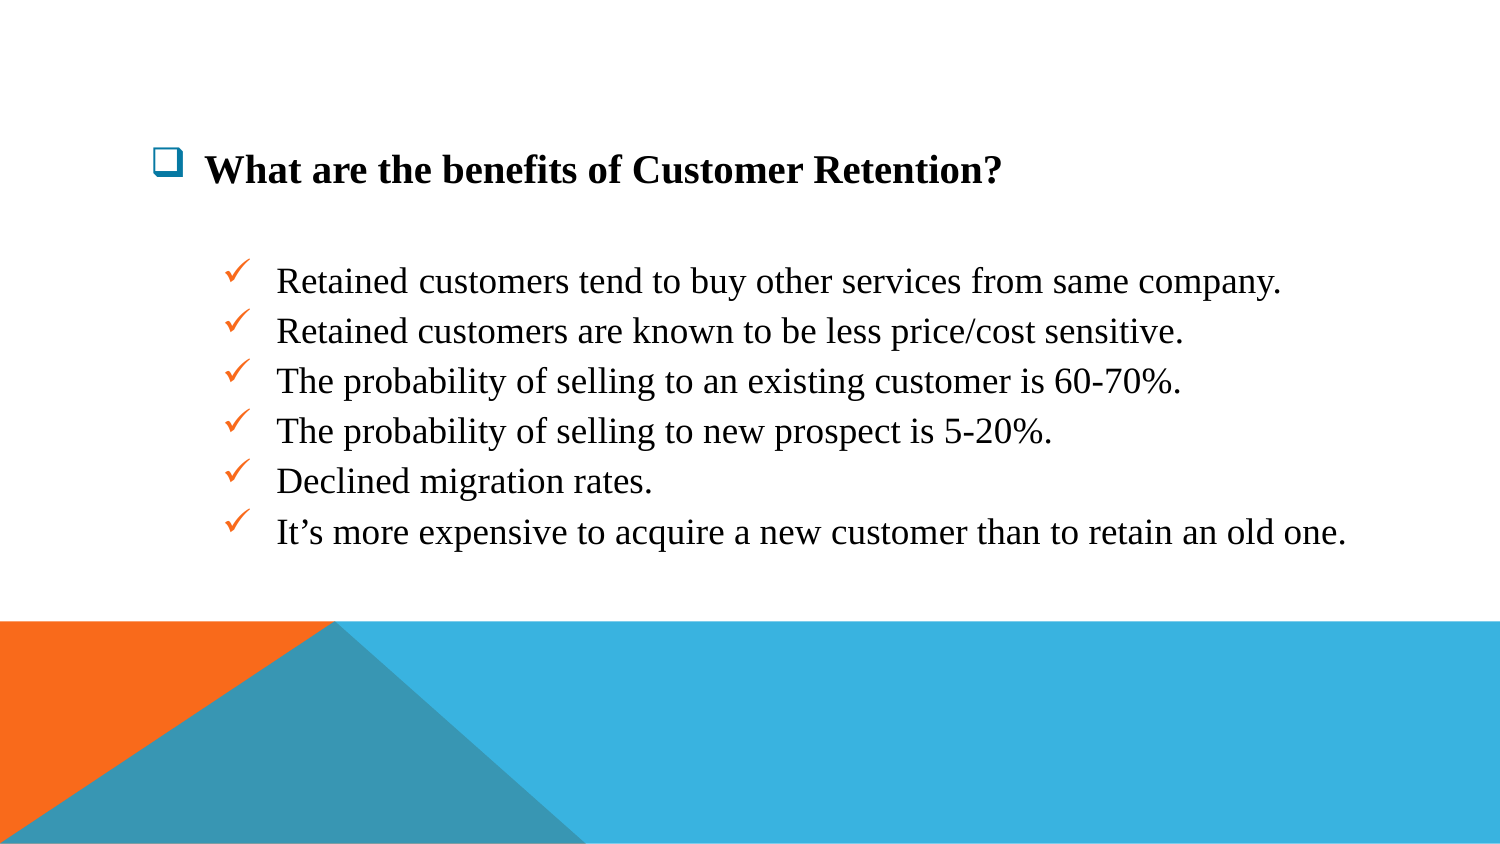

What are the benefits of Customer Retention?

Retained customers tend to buy other services from same company.
Retained customers are known to be less price/cost sensitive.
The probability of selling to an existing customer is 60-70%.
The probability of selling to new prospect is 5-20%.
Declined migration rates.
It’s more expensive to acquire a new customer than to retain an old one.